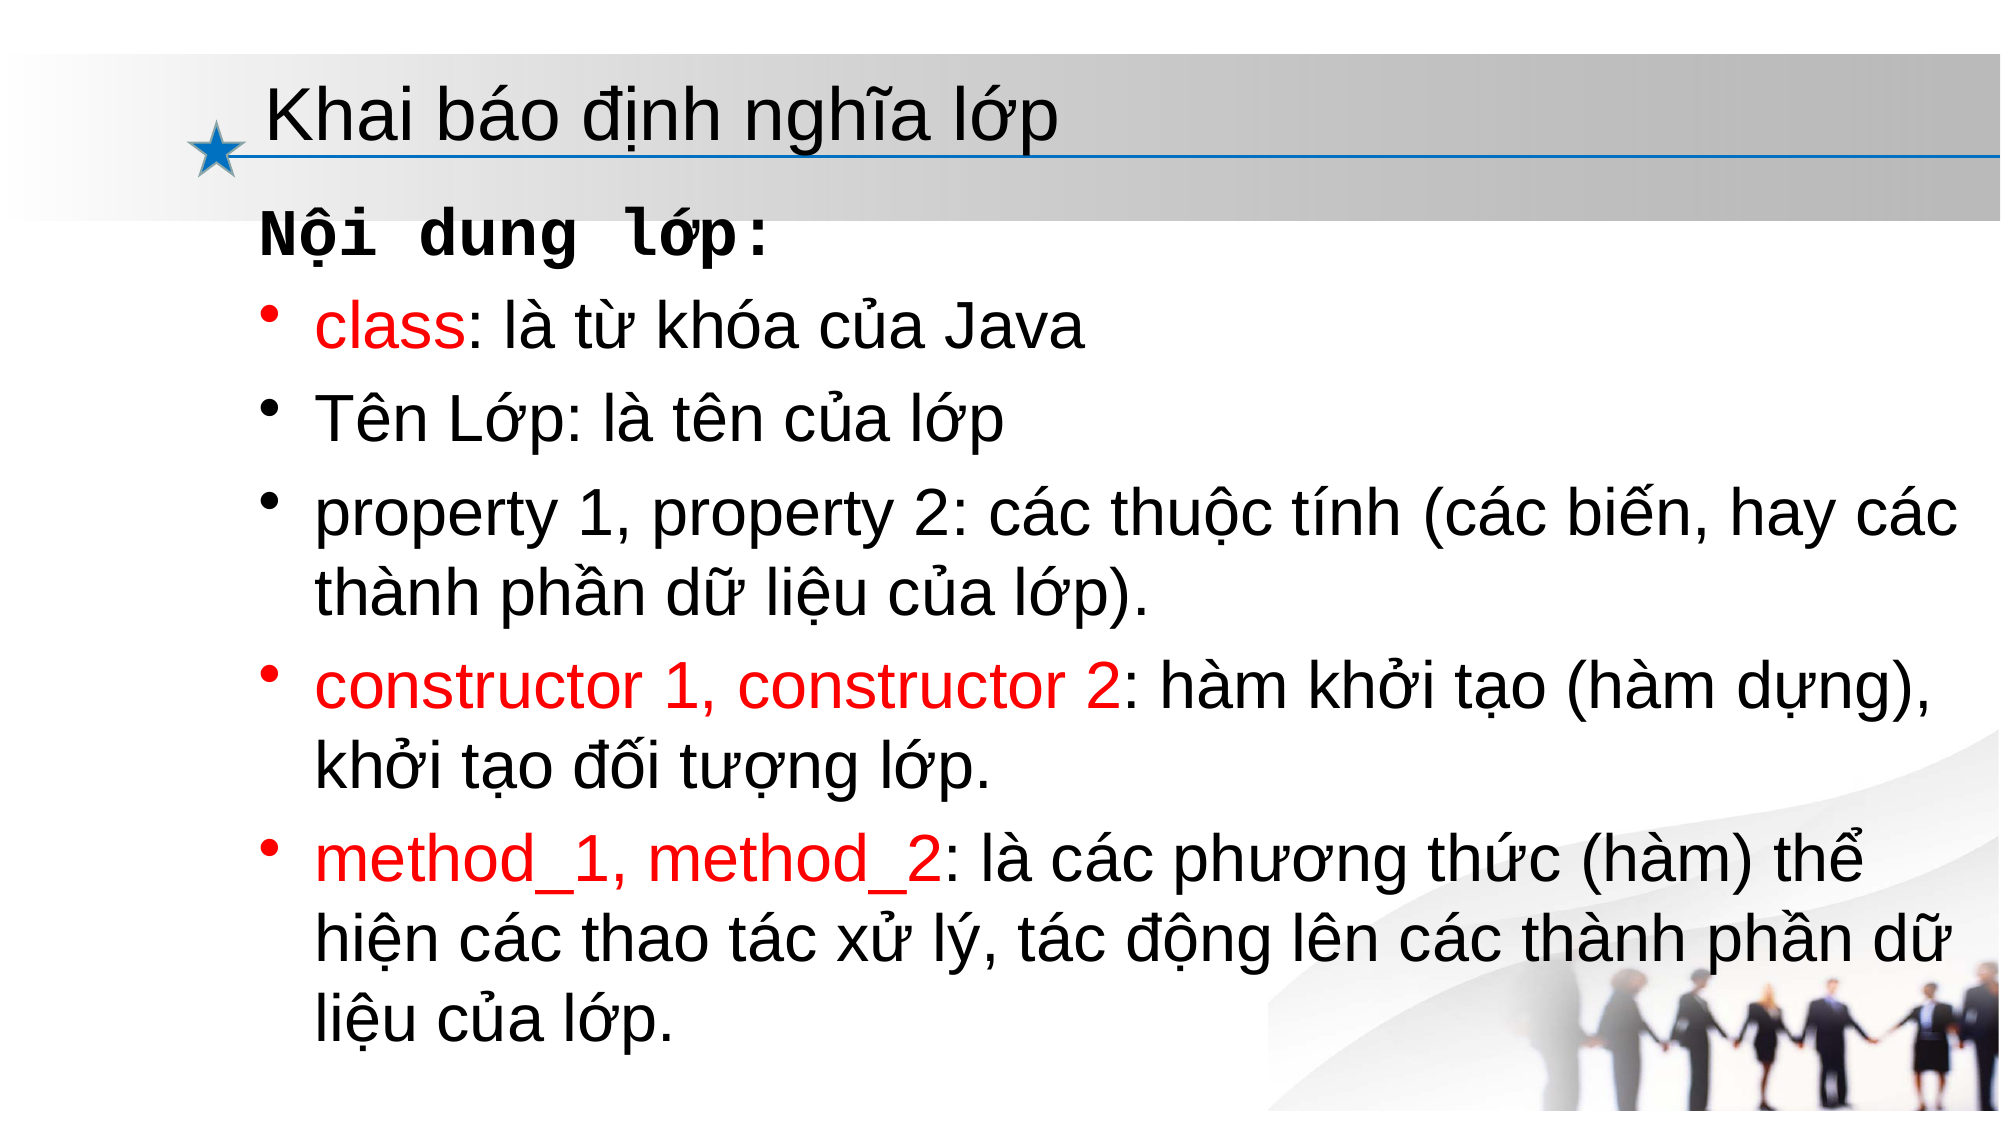

# Khai báo định nghĩa lớp
Nội dung lớp:
class: là từ khóa của Java
Tên Lớp: là tên của lớp
property 1, property 2: các thuộc tính (các biến, hay các thành phần dữ liệu của lớp).
constructor 1, constructor 2: hàm khởi tạo (hàm dựng), khởi tạo đối tượng lớp.
method_1, method_2: là các phương thức (hàm) thể hiện các thao tác xử lý, tác động lên các thành phần dữ liệu của lớp.

10